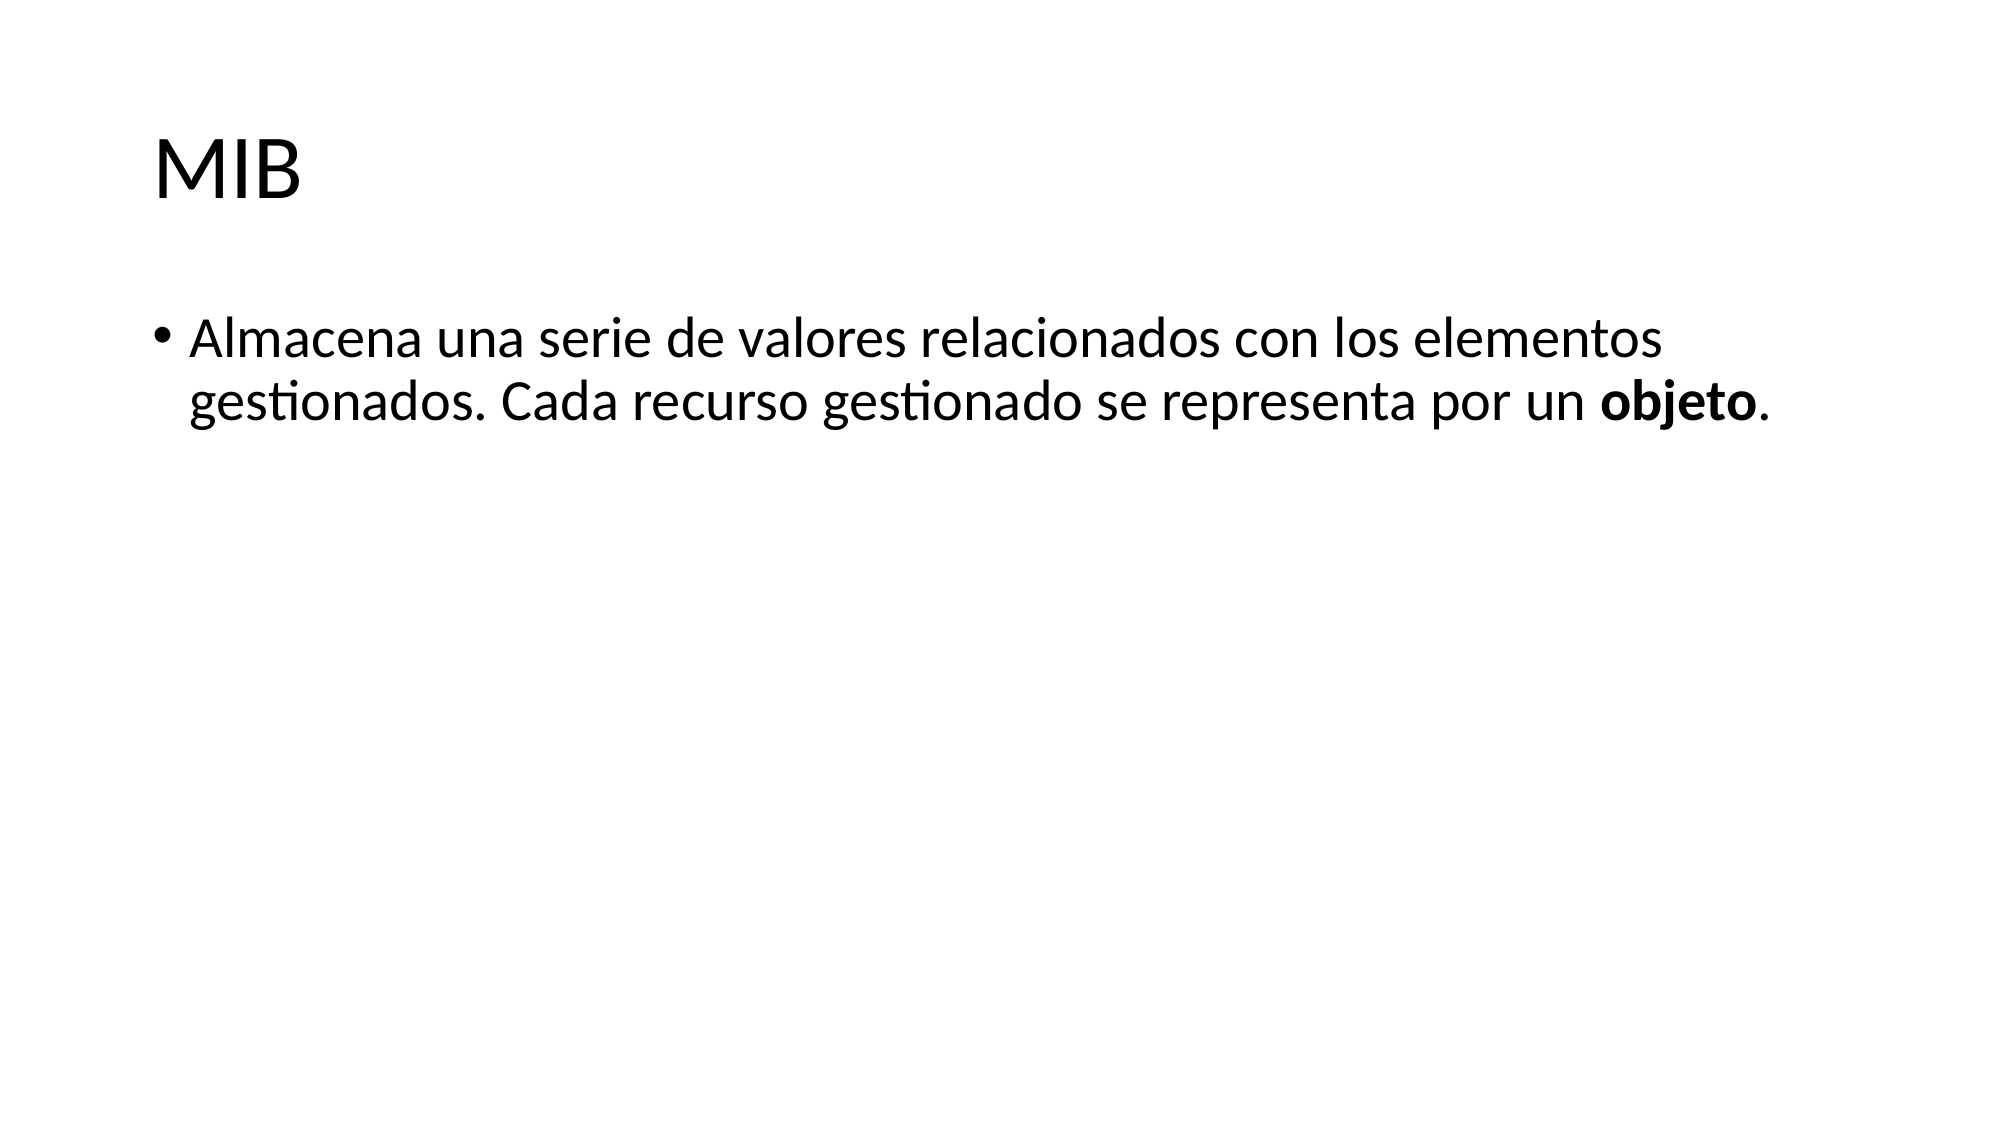

# MIB
Almacena una serie de valores relacionados con los elementos gestionados. Cada recurso gestionado se representa por un objeto.